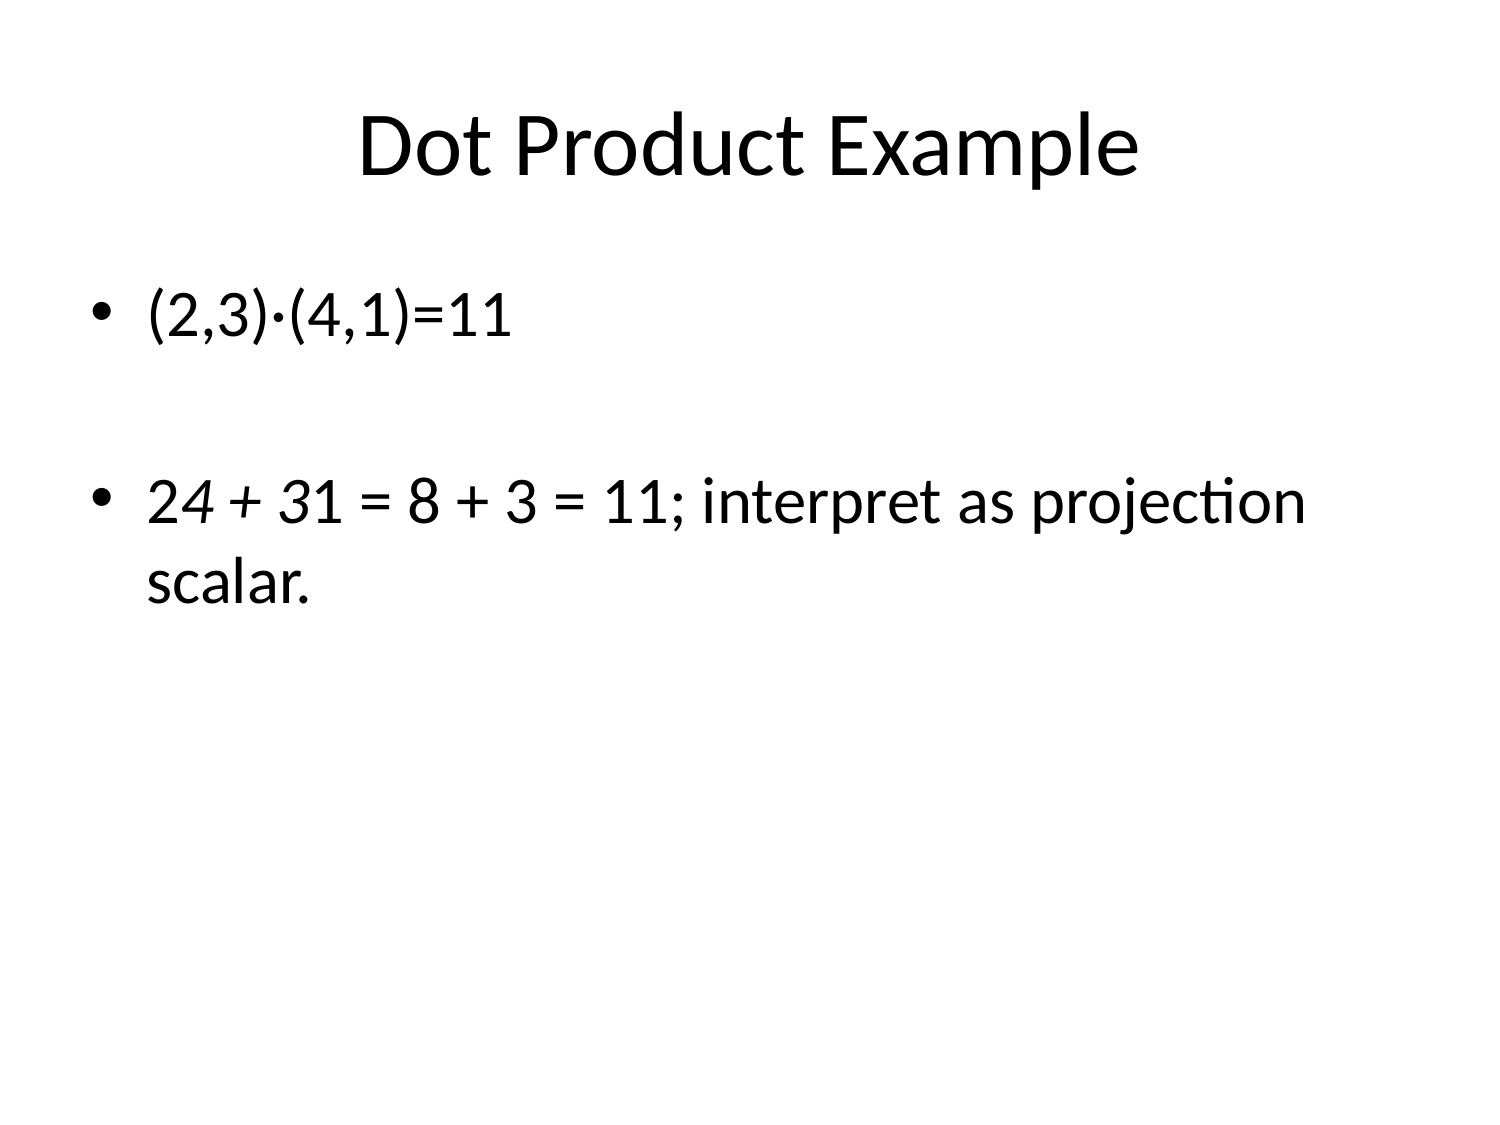

# Dot Product Example
(2,3)·(4,1)=11

24 + 31 = 8 + 3 = 11; interpret as projection scalar.